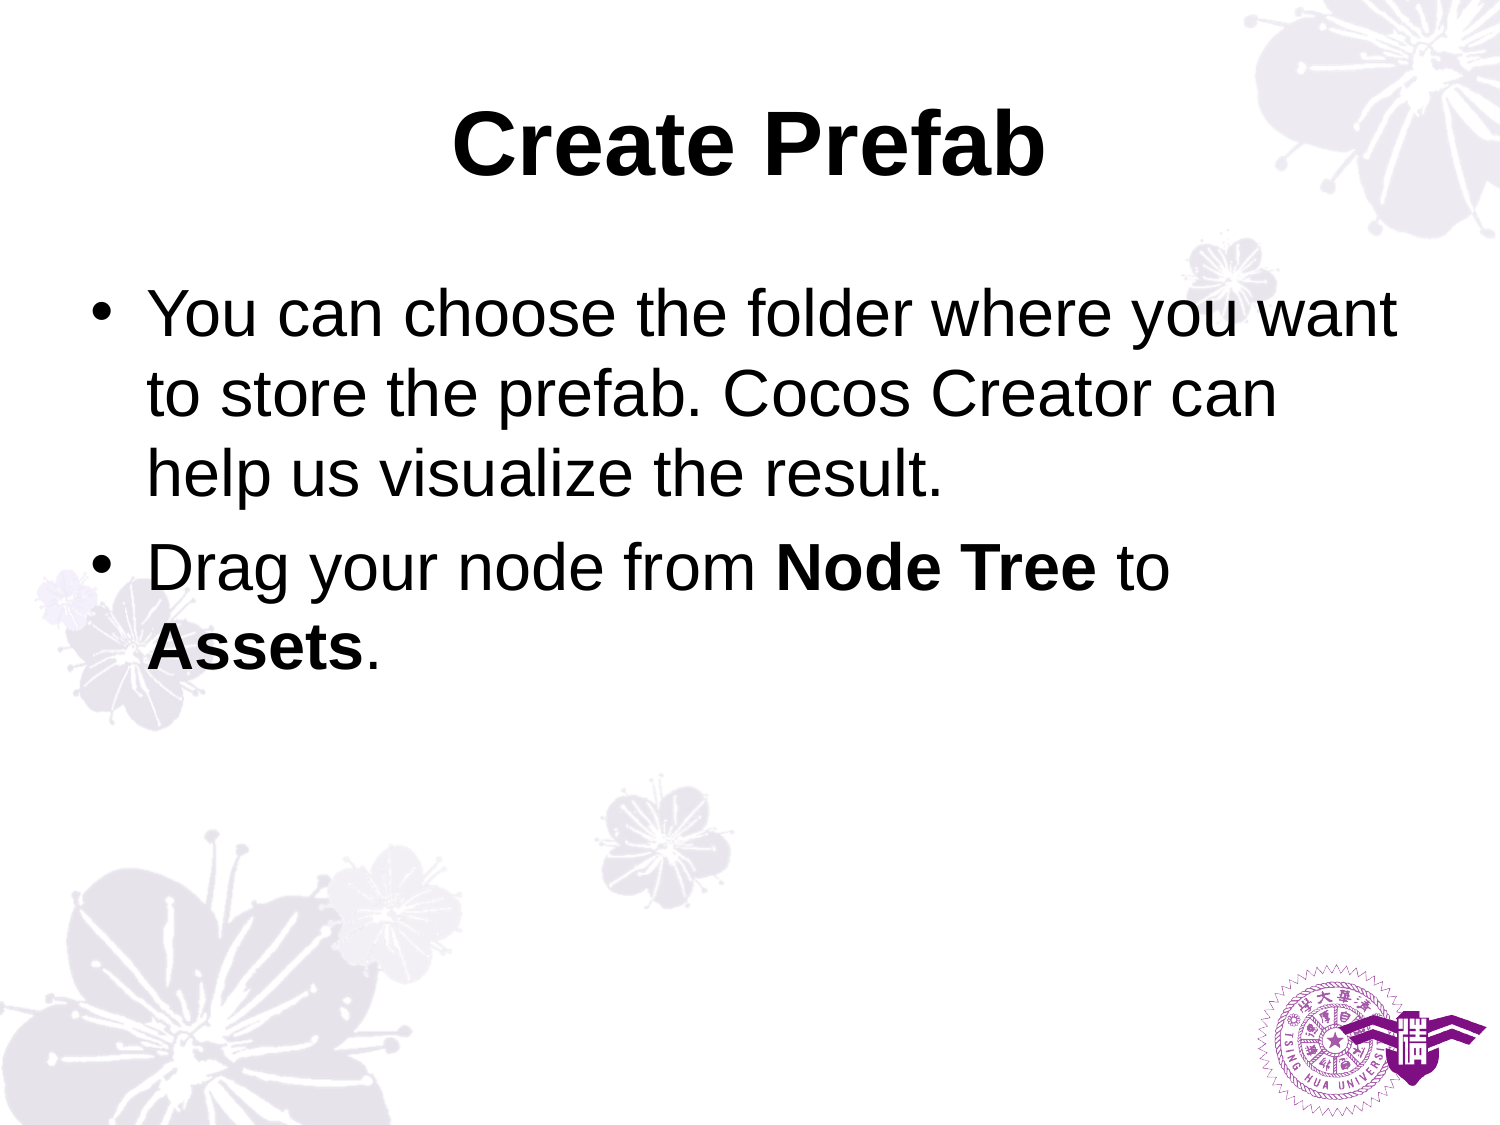

# Create Prefab
You can choose the folder where you want to store the prefab. Cocos Creator can help us visualize the result.
Drag your node from Node Tree to Assets.